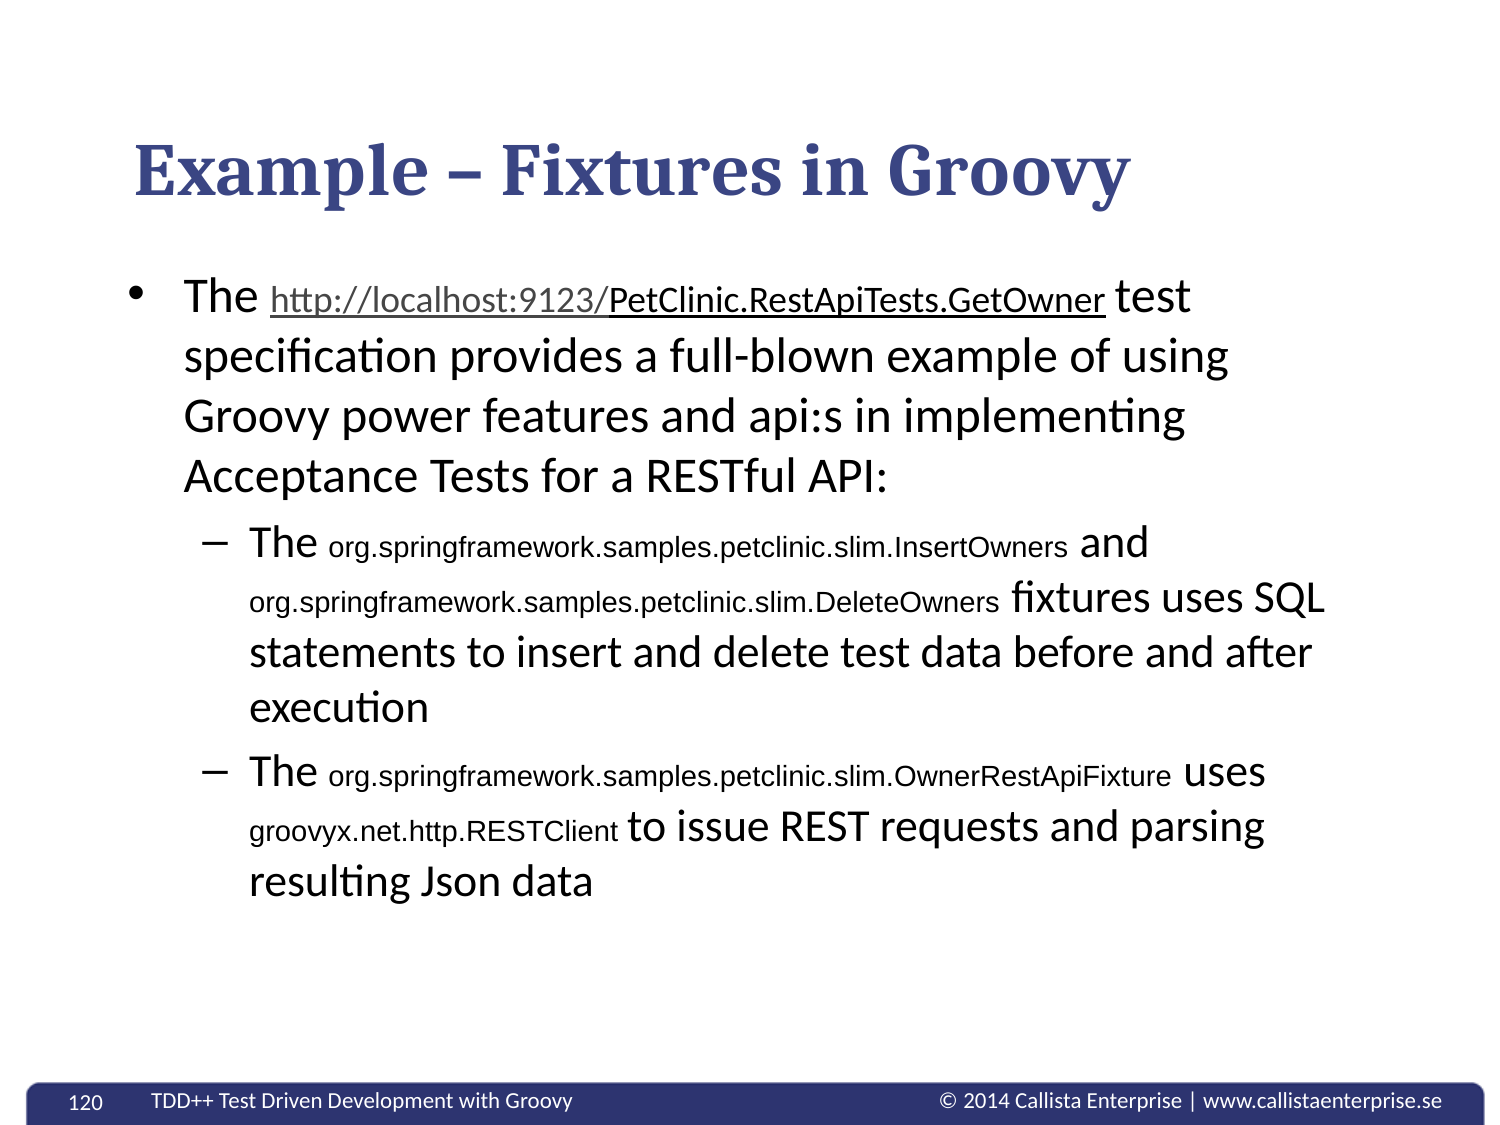

# Example – Fixtures in Groovy
The http://localhost:9123/PetClinic.RestApiTests.GetOwner test specification provides a full-blown example of using Groovy power features and api:s in implementing Acceptance Tests for a RESTful API:
The org.springframework.samples.petclinic.slim.InsertOwners and org.springframework.samples.petclinic.slim.DeleteOwners fixtures uses SQL statements to insert and delete test data before and after execution
The org.springframework.samples.petclinic.slim.OwnerRestApiFixture uses groovyx.net.http.RESTClient to issue REST requests and parsing resulting Json data